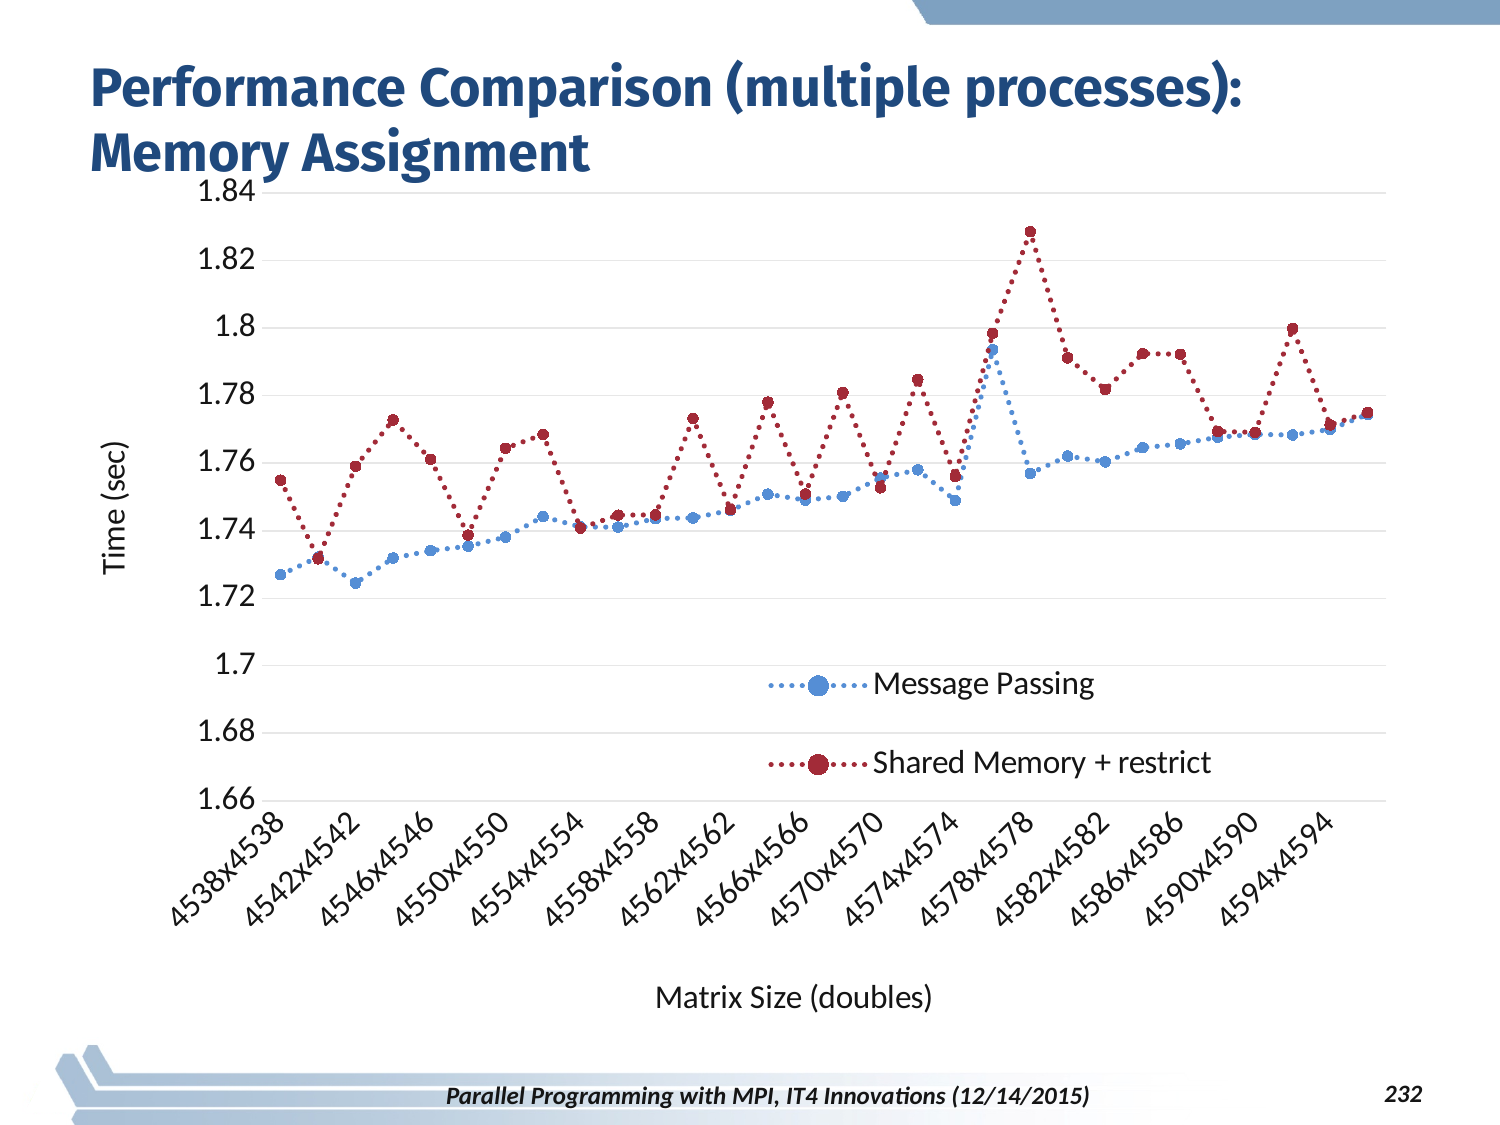

# Performance Comparison (multiple processes): Memory Assignment

### Chart

| Category | Message Passing | Shared Memory + restrict |
|---|---|---|
| 4538x4538 | 1.726961 | 1.754982 |
| 4540x4540 | 1.732185 | 1.73167 |
| 4542x4542 | 1.724488 | 1.759123 |
| 4544x4544 | 1.731891 | 1.772812 |
| 4546x4546 | 1.734105 | 1.761172 |
| 4548x4548 | 1.73543 | 1.738703 |
| 4550x4550 | 1.738124 | 1.764442 |
| 4552x4552 | 1.744183 | 1.768532 |
| 4554x4554 | 1.741125 | 1.740798 |
| 4556x4556 | 1.741065 | 1.744621 |
| 4558x4558 | 1.743624 | 1.744717 |
| 4560x4560 | 1.74379 | 1.773283 |
| 4562x4562 | 1.746052 | 1.74626 |
| 4564x4564 | 1.750835 | 1.778113 |
| 4566x4566 | 1.749075 | 1.750871 |
| 4568x4568 | 1.750205 | 1.781024 |
| 4570x4570 | 1.755621 | 1.752715 |
| 4572x4572 | 1.75805 | 1.784846 |
| 4574x4574 | 1.748956 | 1.756113 |
| 4576x4576 | 1.793635 | 1.798506 |
| 4578x4578 | 1.756986 | 1.828584 |
| 4580x4580 | 1.762132 | 1.791211 |
| 4582x4582 | 1.760403 | 1.781836 |
| 4584x4584 | 1.764585 | 1.792471 |
| 4586x4586 | 1.765728 | 1.792297 |
| 4588x4588 | 1.767708 | 1.769413 |
| 4590x4590 | 1.768567 | 1.76916 |
| 4592x4592 | 1.768362 | 1.799922 |
| 4594x4594 | 1.770029 | 1.771351 |
| 4596x4596 | 1.774473 | 1.77501 |
232
Parallel Programming with MPI, IT4 Innovations (12/14/2015)